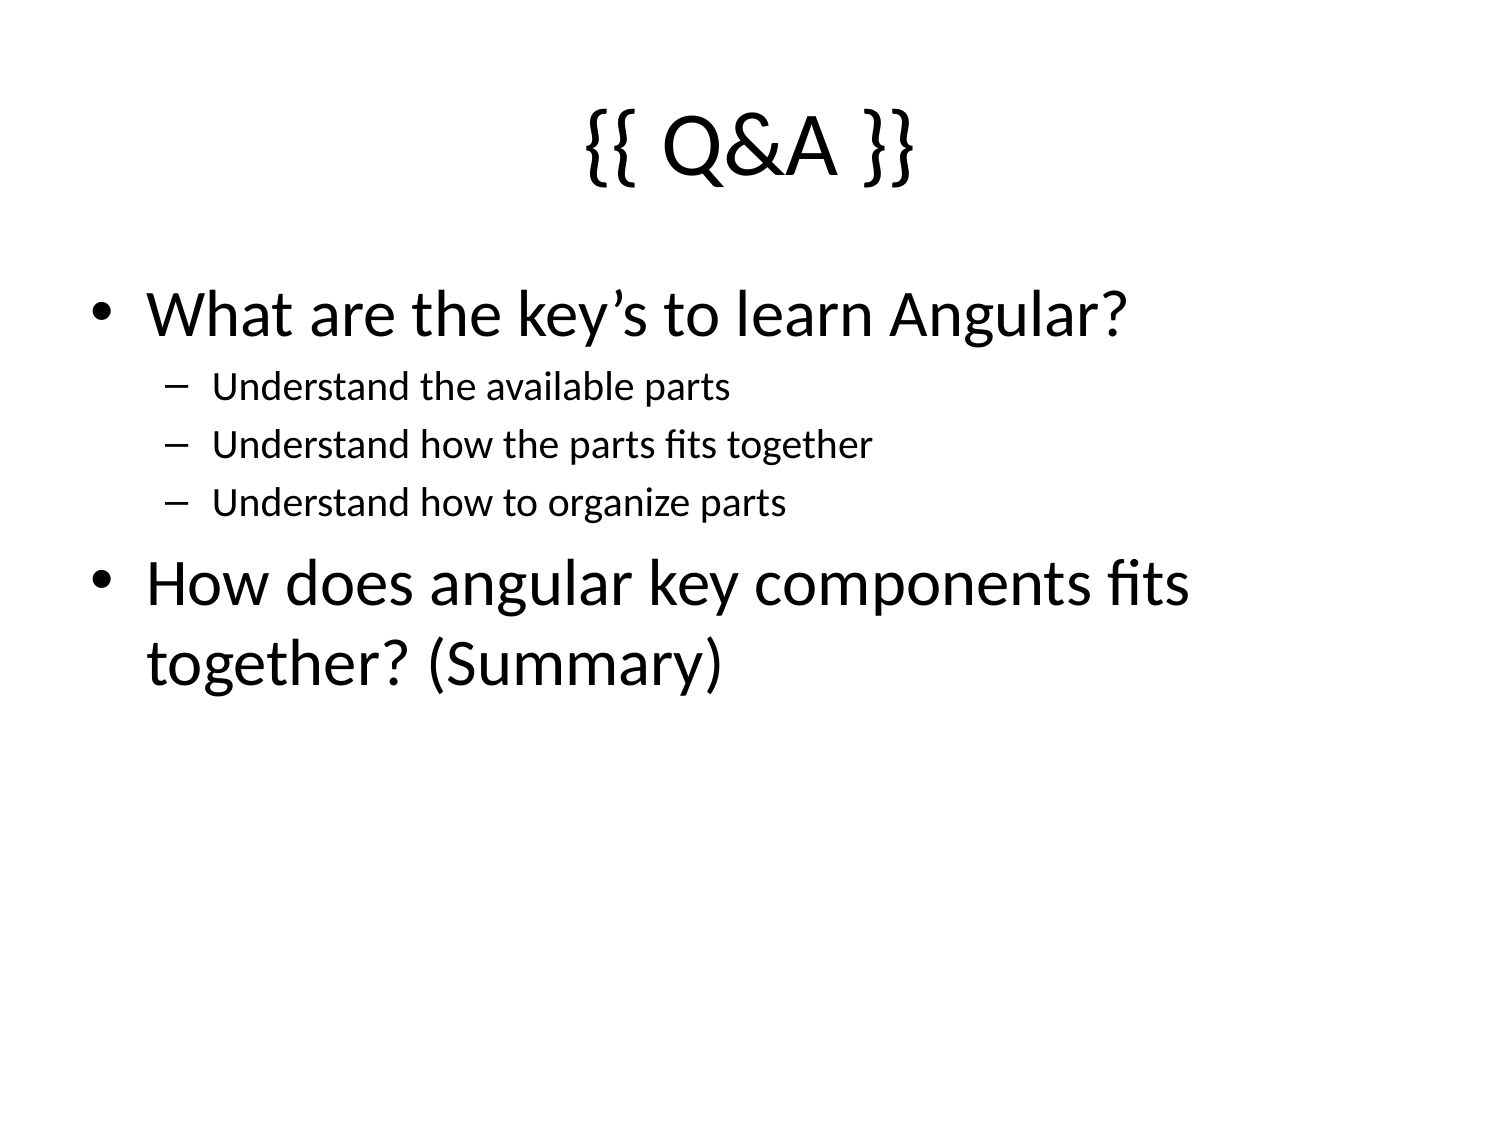

# {{ Q&A }}
What are the key’s to learn Angular?
Understand the available parts
Understand how the parts fits together
Understand how to organize parts
How does angular key components fits together? (Summary)